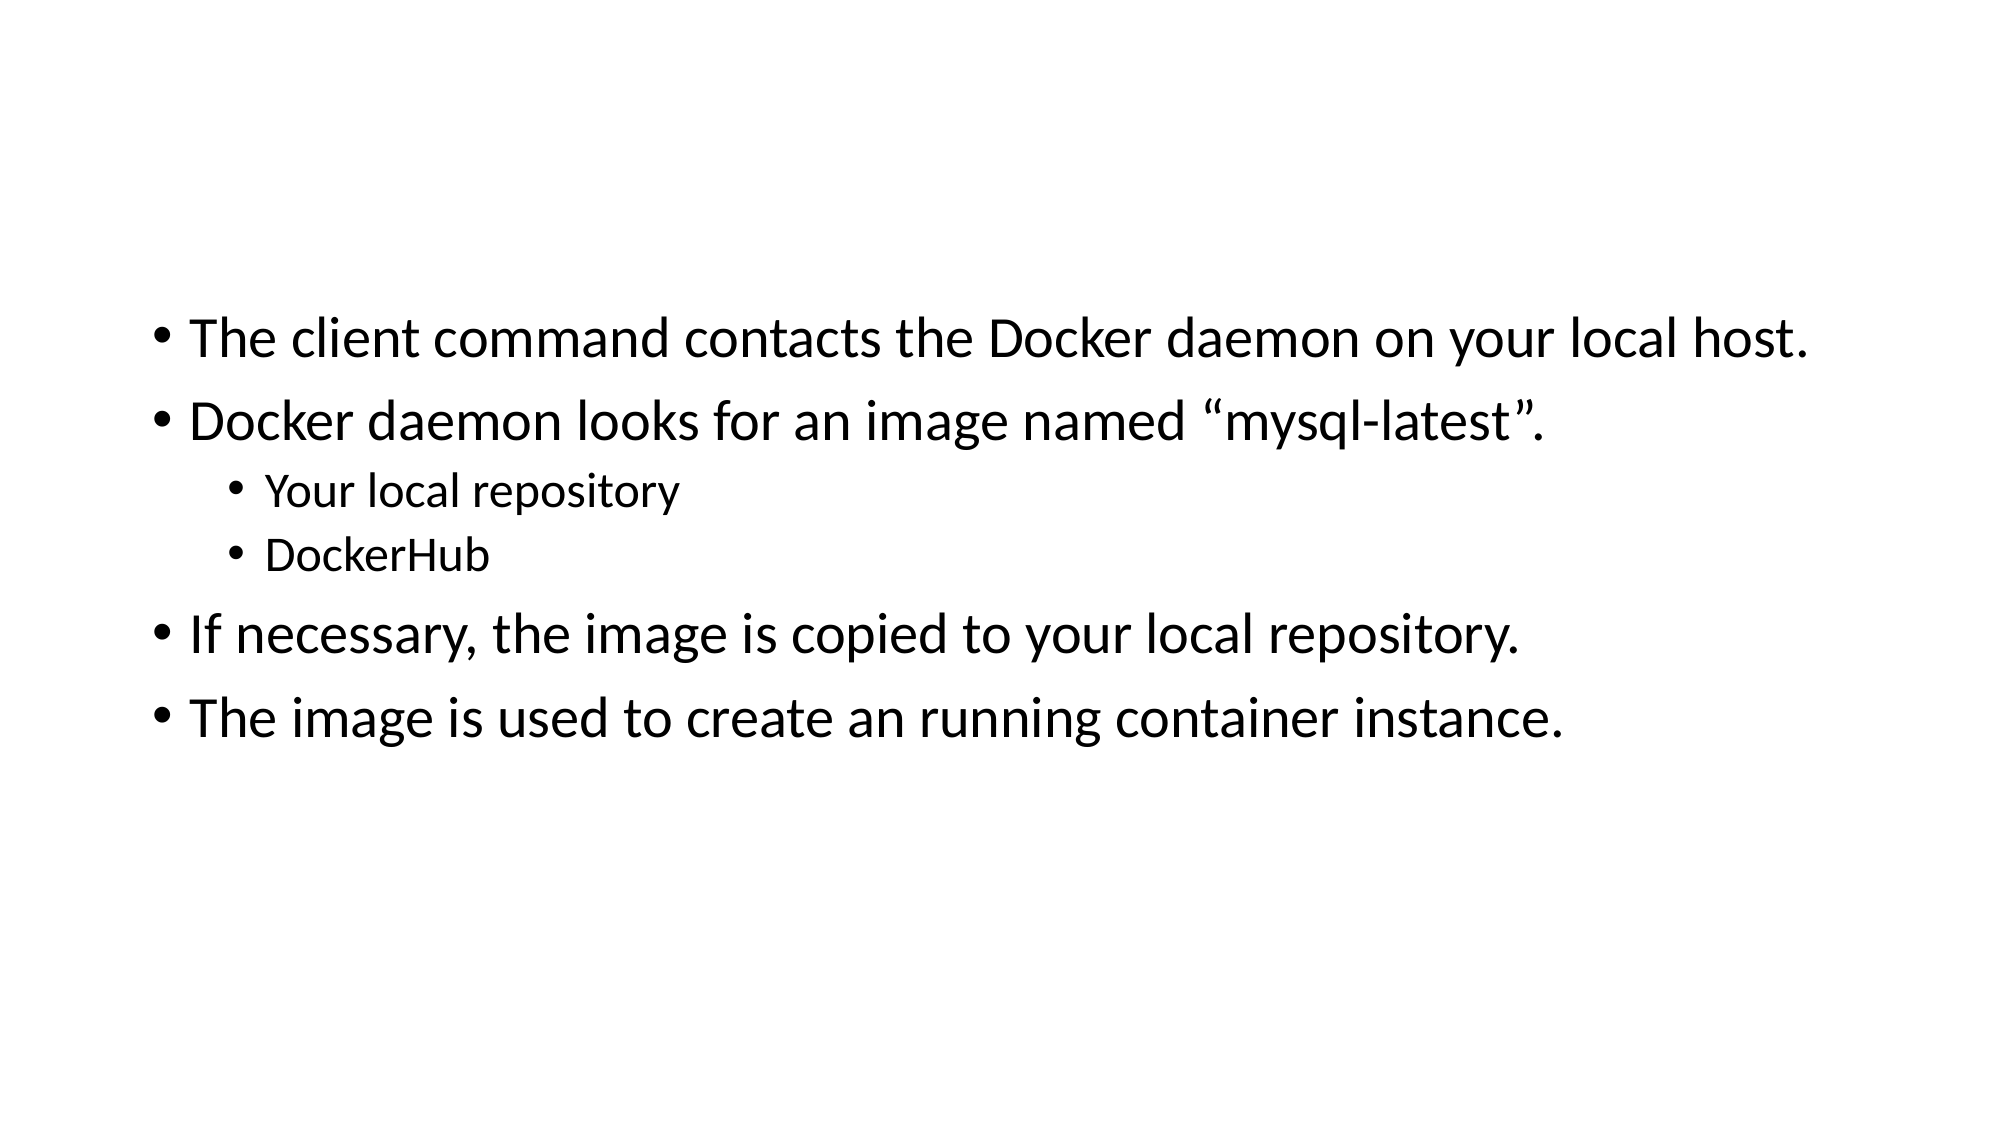

# What Happens (2/2)?
The client command contacts the Docker daemon on your local host.
Docker daemon looks for an image named “mysql-latest”.
Your local repository
DockerHub
If necessary, the image is copied to your local repository.
The image is used to create an running container instance.